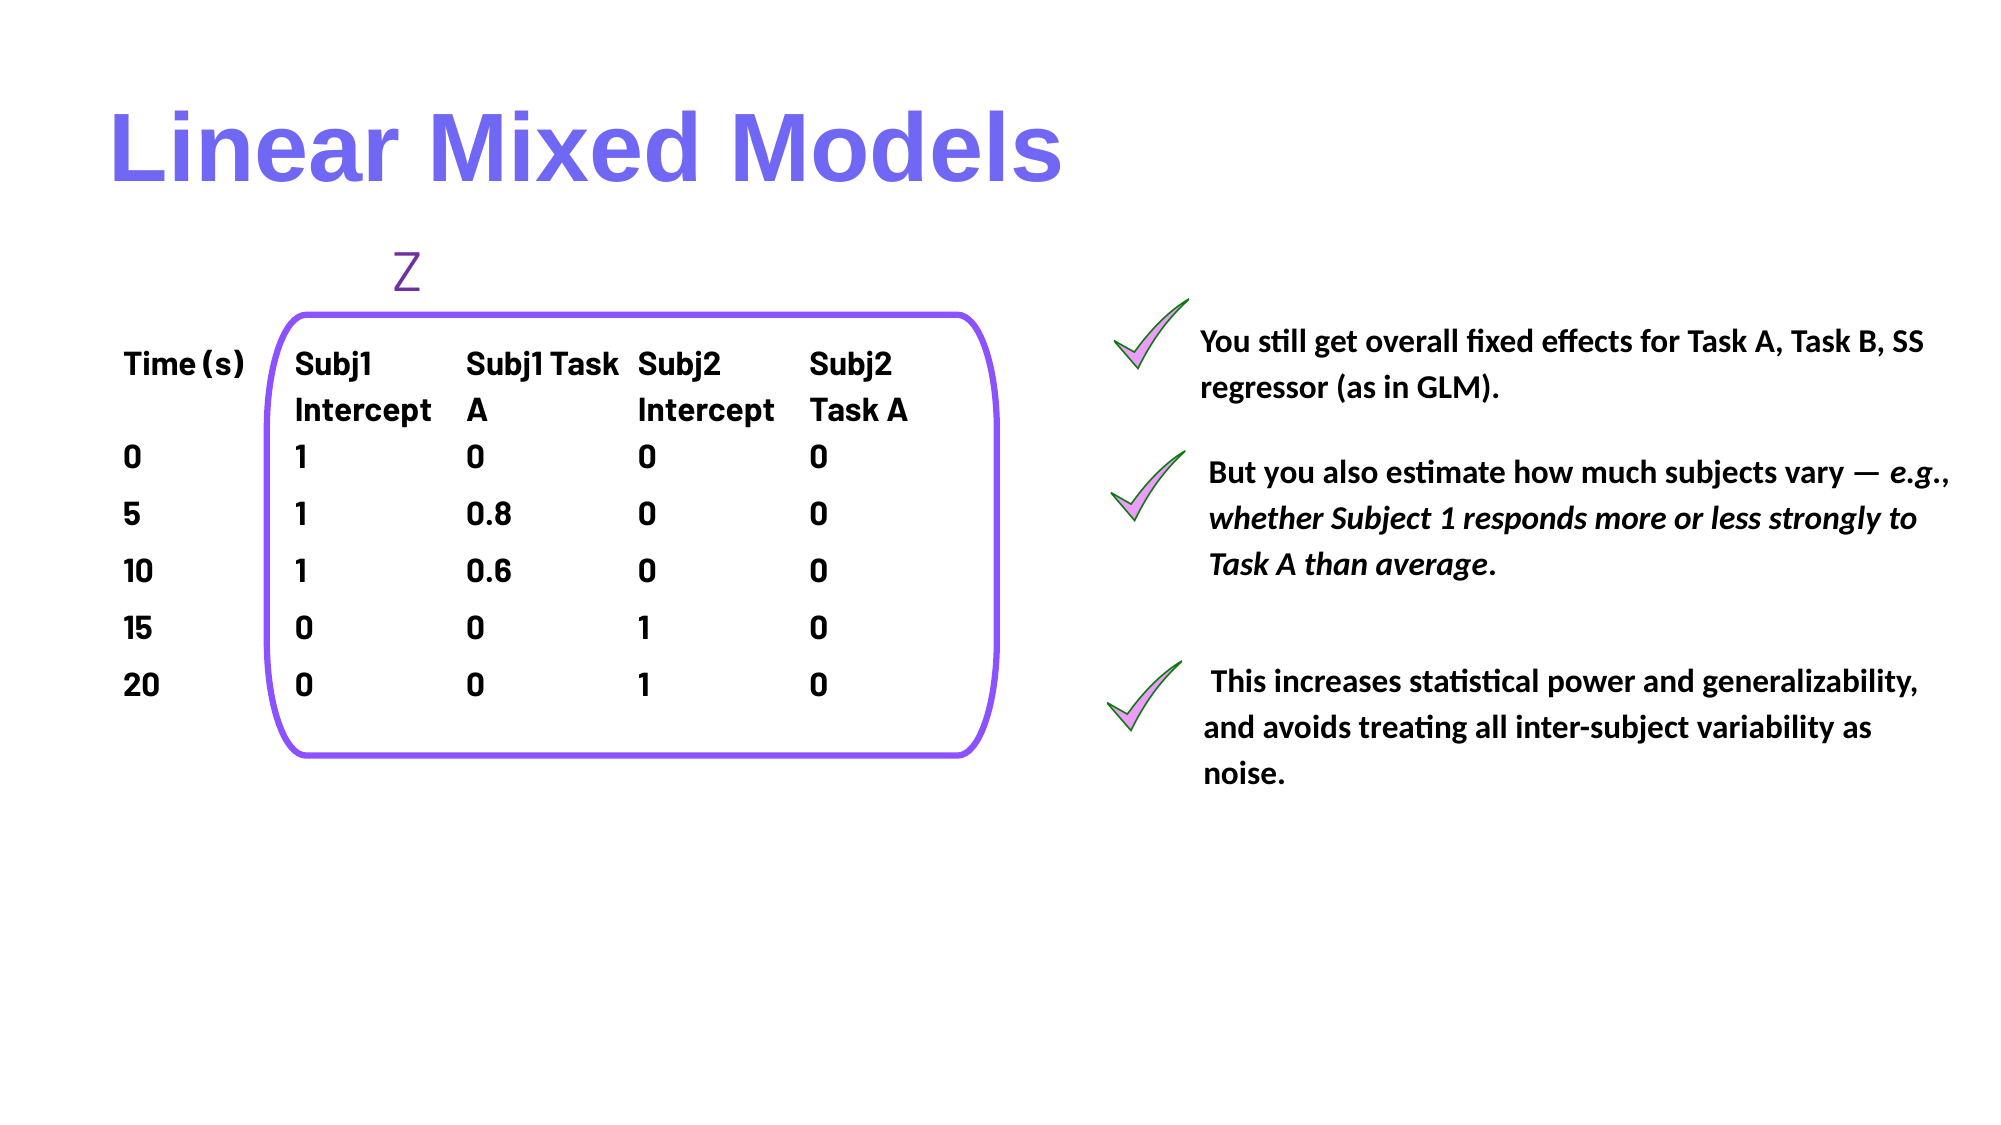

Linear Mixed Models
Z

You still get overall fixed effects for Task A, Task B, SS regressor (as in GLM).

| Time (s) | Subj1 Intercept | Subj1 Task A | Subj2 Intercept | Subj2 Task A |
| --- | --- | --- | --- | --- |
| 0 | 1 | 0 | 0 | 0 |
| 5 | 1 | 0.8 | 0 | 0 |
| 10 | 1 | 0.6 | 0 | 0 |
| 15 | 0 | 0 | 1 | 0 |
| 20 | 0 | 0 | 1 | 0 |
But you also estimate how much subjects vary — e.g., whether Subject 1 responds more or less strongly to Task A than average.

 This increases statistical power and generalizability, and avoids treating all inter-subject variability as noise.